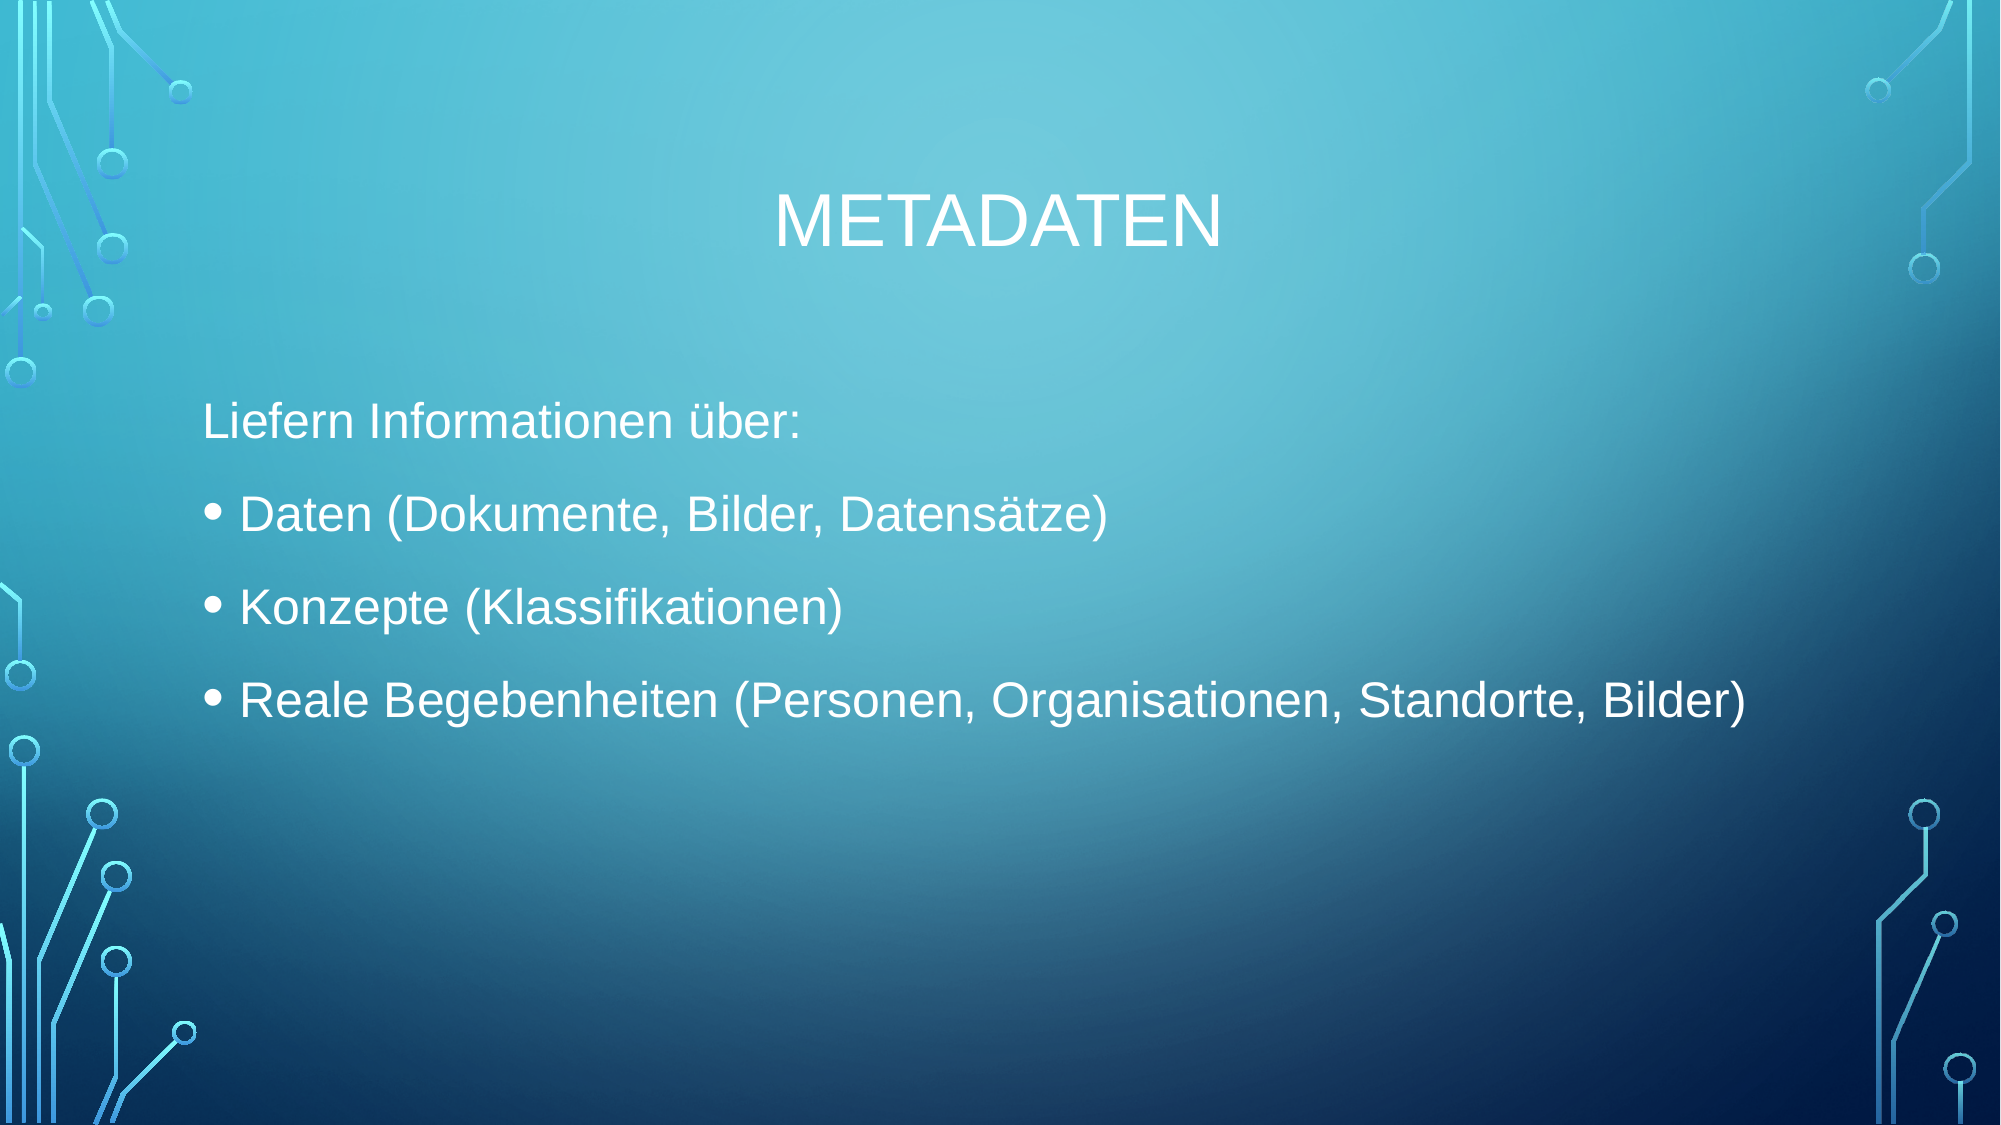

# Metadaten
Liefern Informationen über:
Daten (Dokumente, Bilder, Datensätze)
Konzepte (Klassifikationen)
Reale Begebenheiten (Personen, Organisationen, Standorte, Bilder)